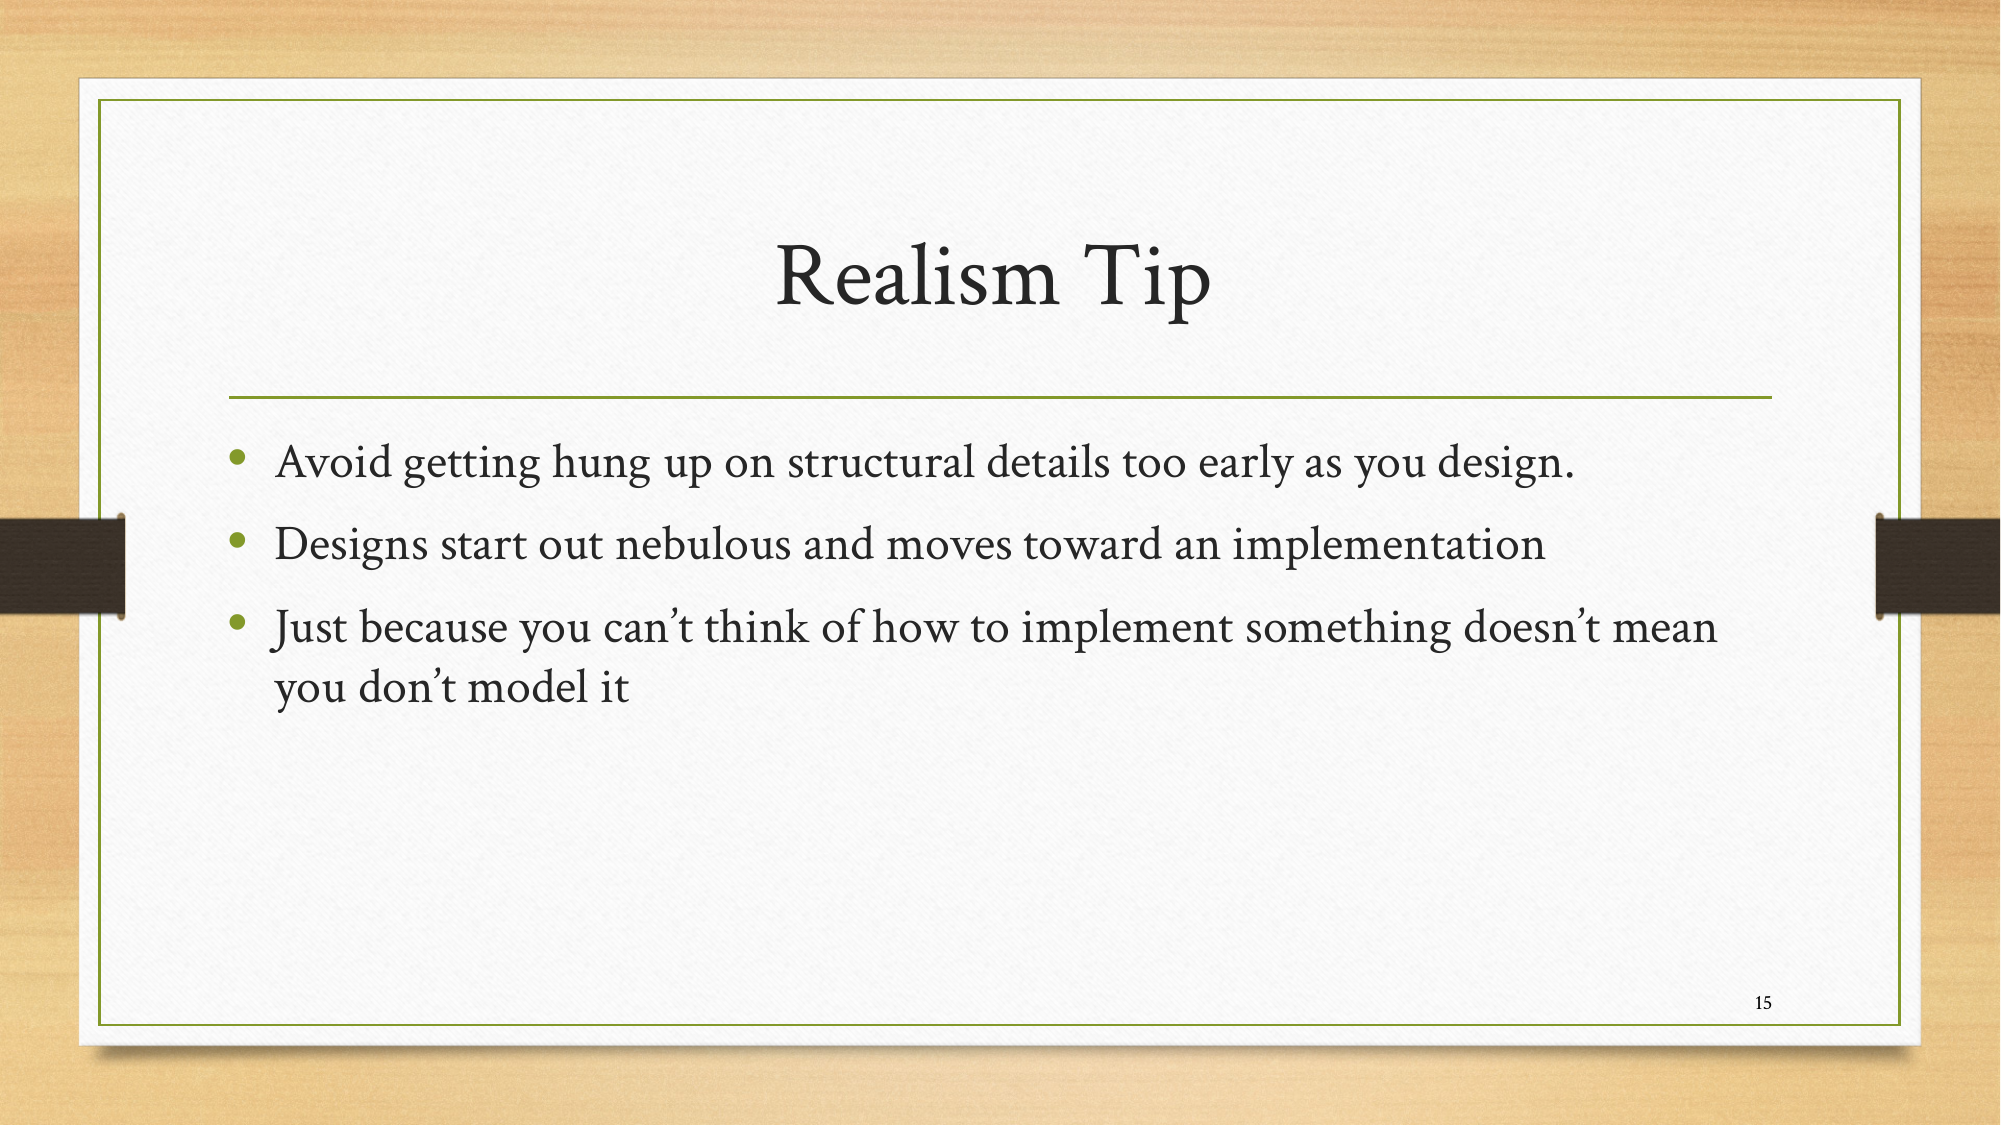

# Realism Tip
Avoid getting hung up on structural details too early as you design.
Designs start out nebulous and moves toward an implementation
Just because you can’t think of how to implement something doesn’t mean you don’t model it
15